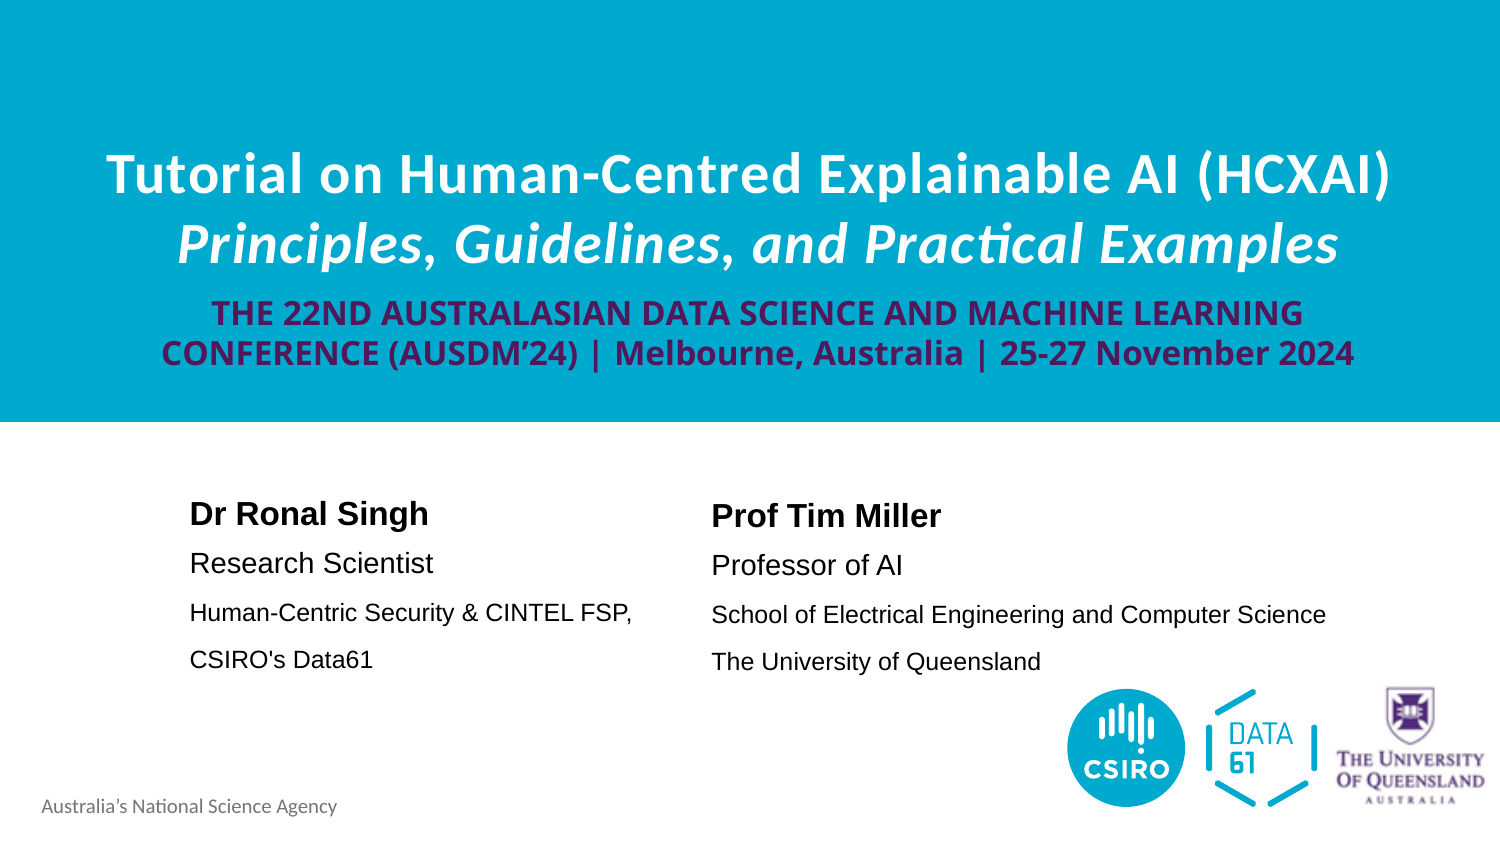

# Tutorial on Human-Centred Explainable AI (HCXAI) Principles, Guidelines, and Practical Examples
The 22nd Australasian Data Science and Machine Learning Conference (AusDM’24) | Melbourne, Australia | 25-27 November 2024
Dr Ronal Singh
Research Scientist
Human-Centric Security & CINTEL FSP,
CSIRO's Data61
Prof Tim Miller
Professor of AI
School of Electrical Engineering and Computer Science
The University of Queensland